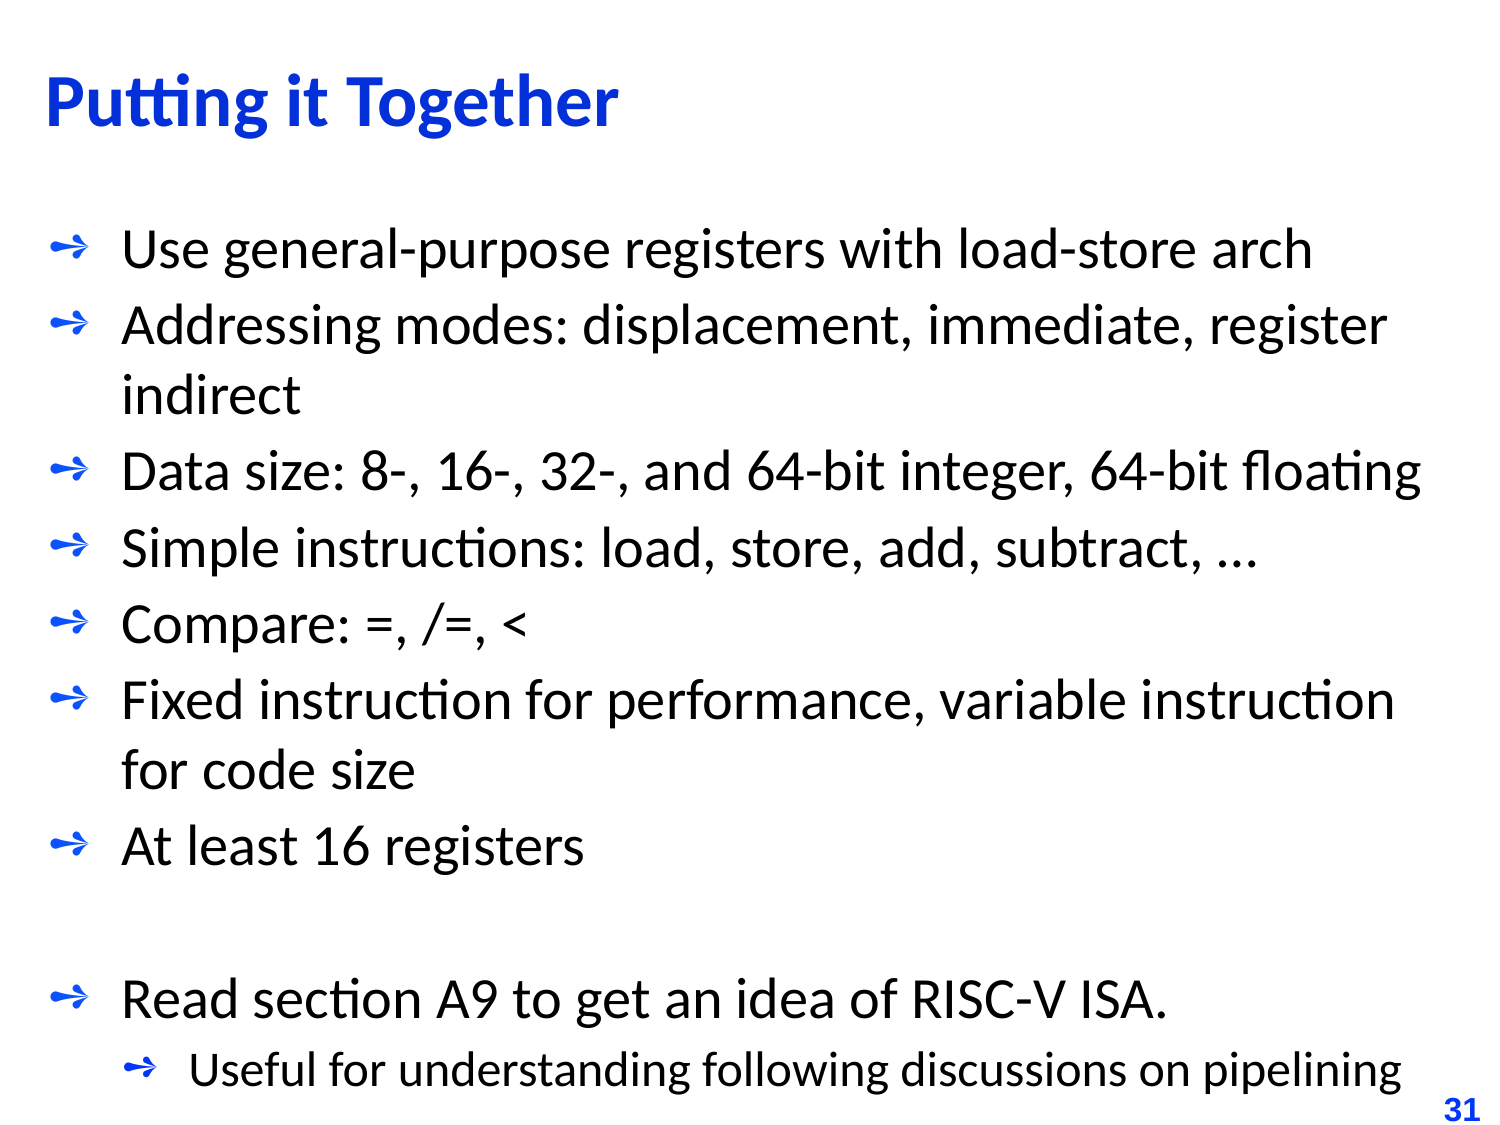

# Putting it Together
Use general-purpose registers with load-store arch
Addressing modes: displacement, immediate, register indirect
Data size: 8-, 16-, 32-, and 64-bit integer, 64-bit floating
Simple instructions: load, store, add, subtract, …
Compare: =, /=, <
Fixed instruction for performance, variable instruction for code size
At least 16 registers

Read section A9 to get an idea of RISC-V ISA.
Useful for understanding following discussions on pipelining

31